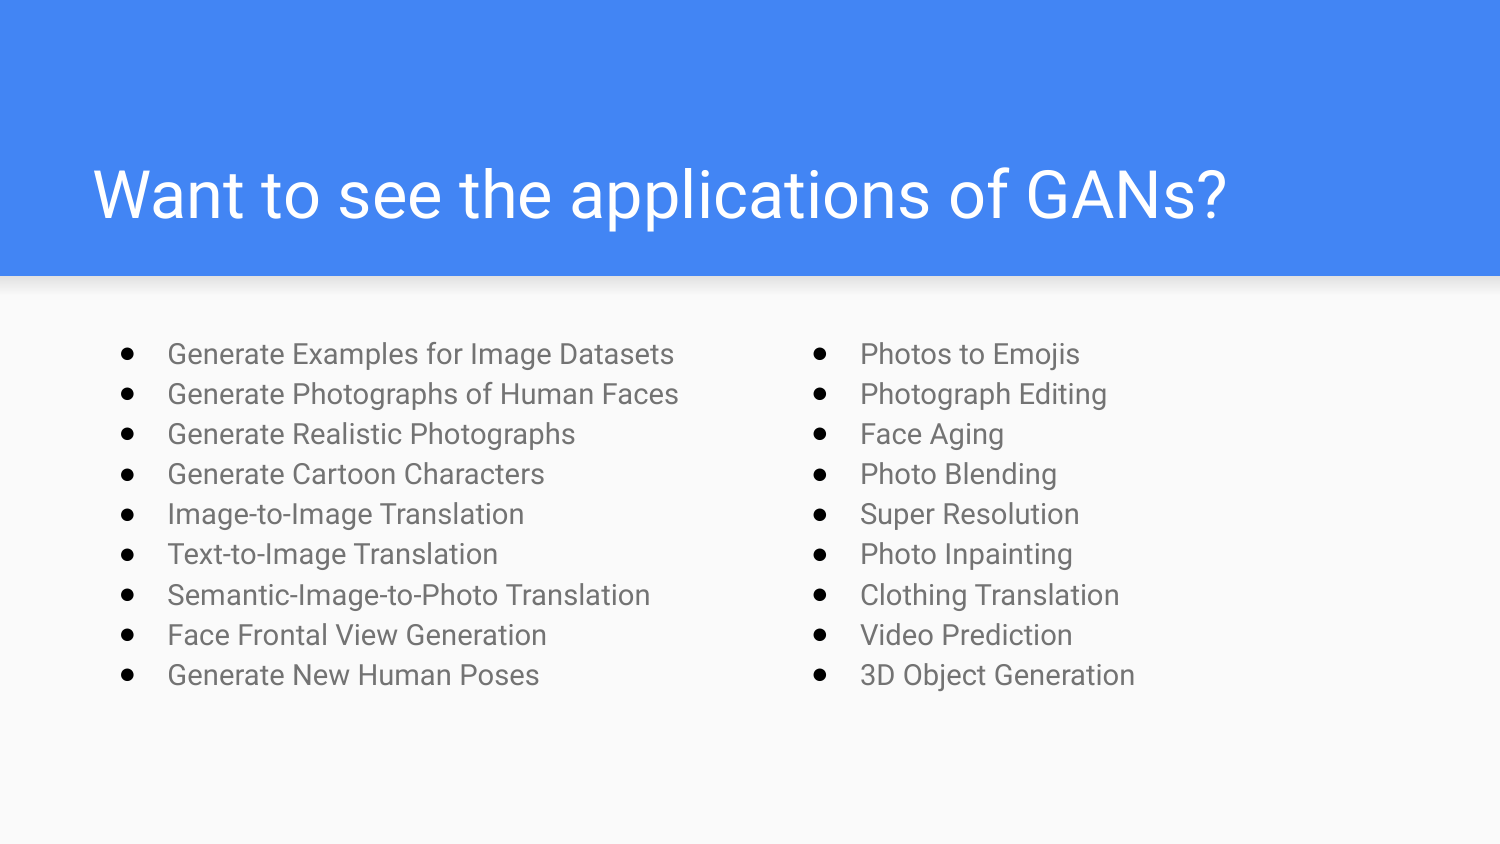

# Want to see the applications of GANs?
Generate Examples for Image Datasets
Generate Photographs of Human Faces
Generate Realistic Photographs
Generate Cartoon Characters
Image-to-Image Translation
Text-to-Image Translation
Semantic-Image-to-Photo Translation
Face Frontal View Generation
Generate New Human Poses

Photos to Emojis
Photograph Editing
Face Aging
Photo Blending
Super Resolution
Photo Inpainting
Clothing Translation
Video Prediction
3D Object Generation